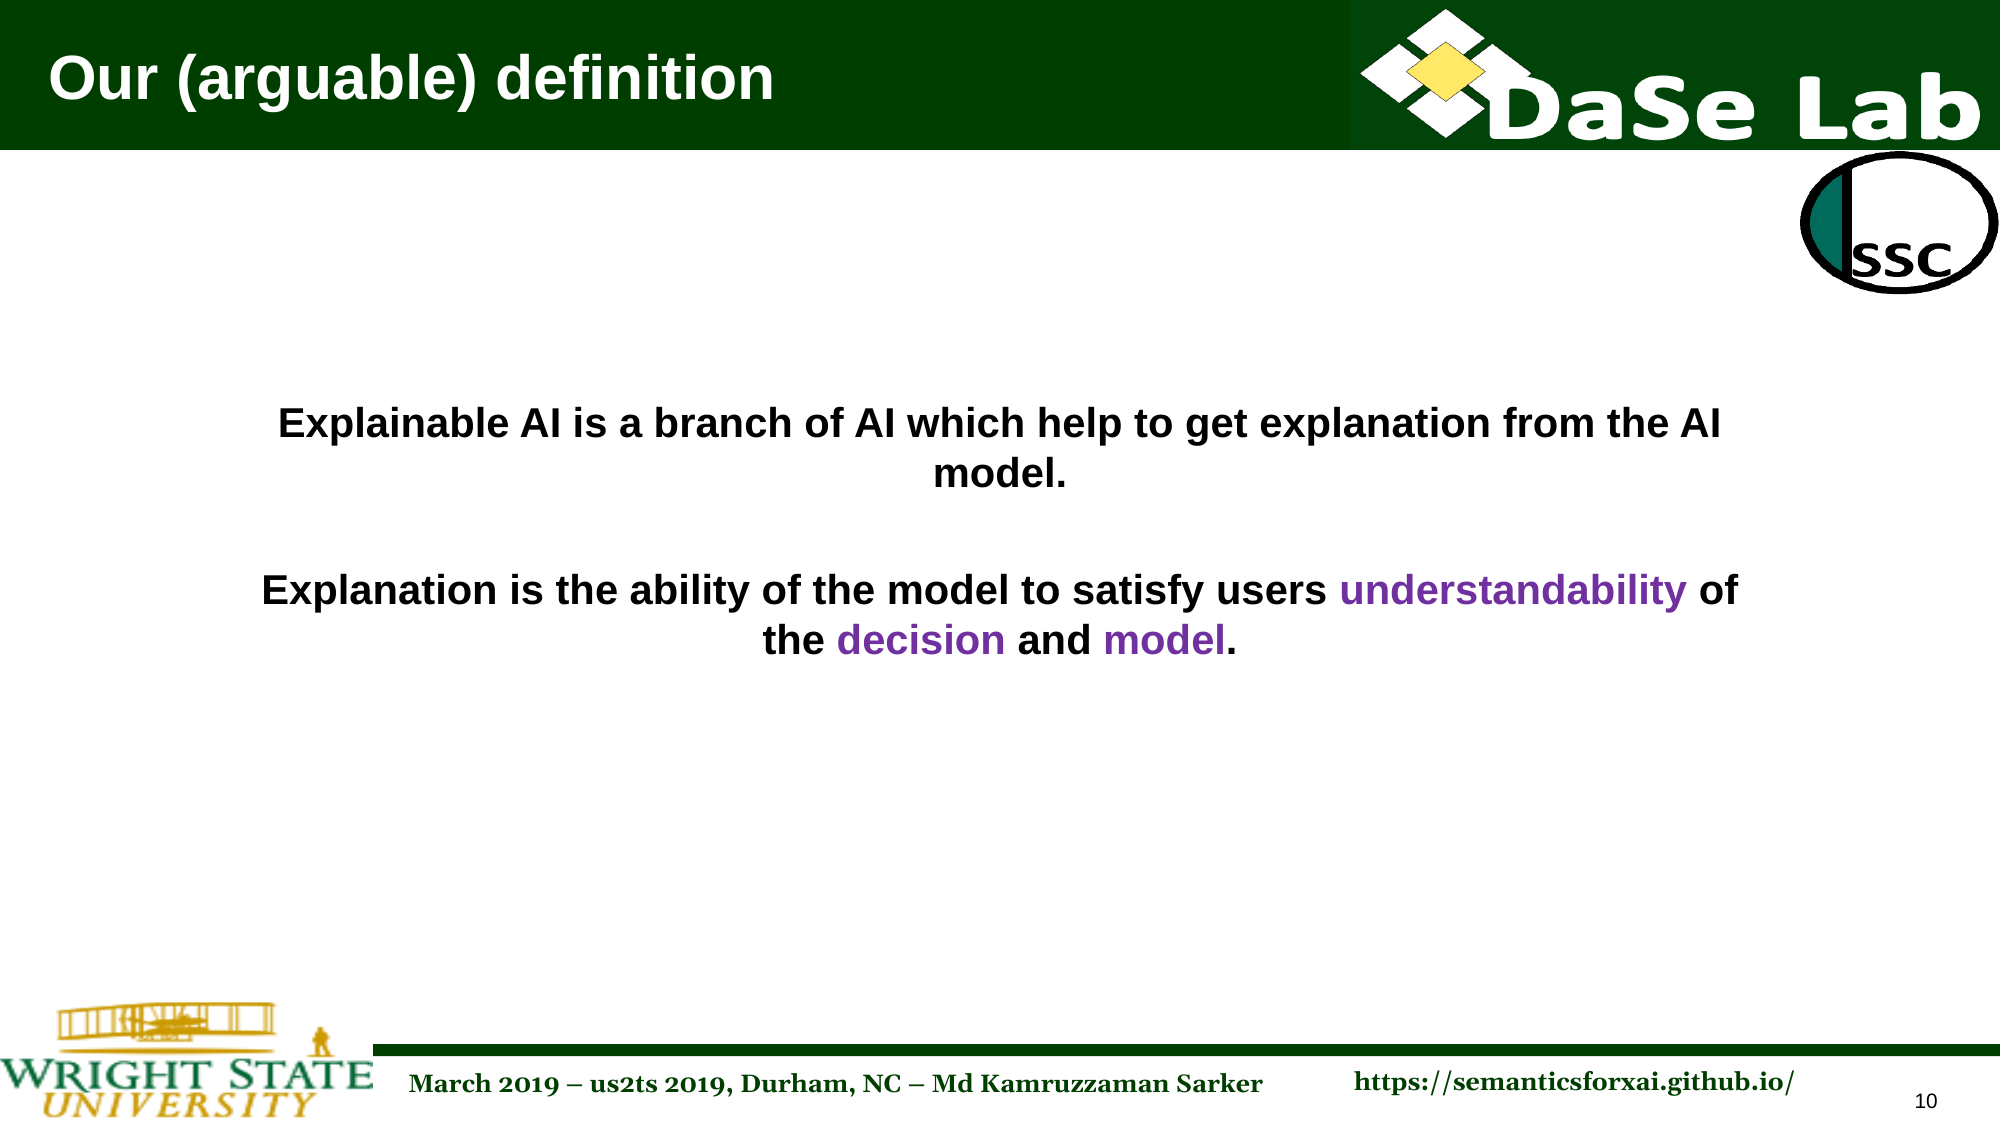

# Our (arguable) definition
Explainable AI is a branch of AI which help to get explanation from the AI model.

Explanation is the ability of the model to satisfy users understandability of the decision and model.